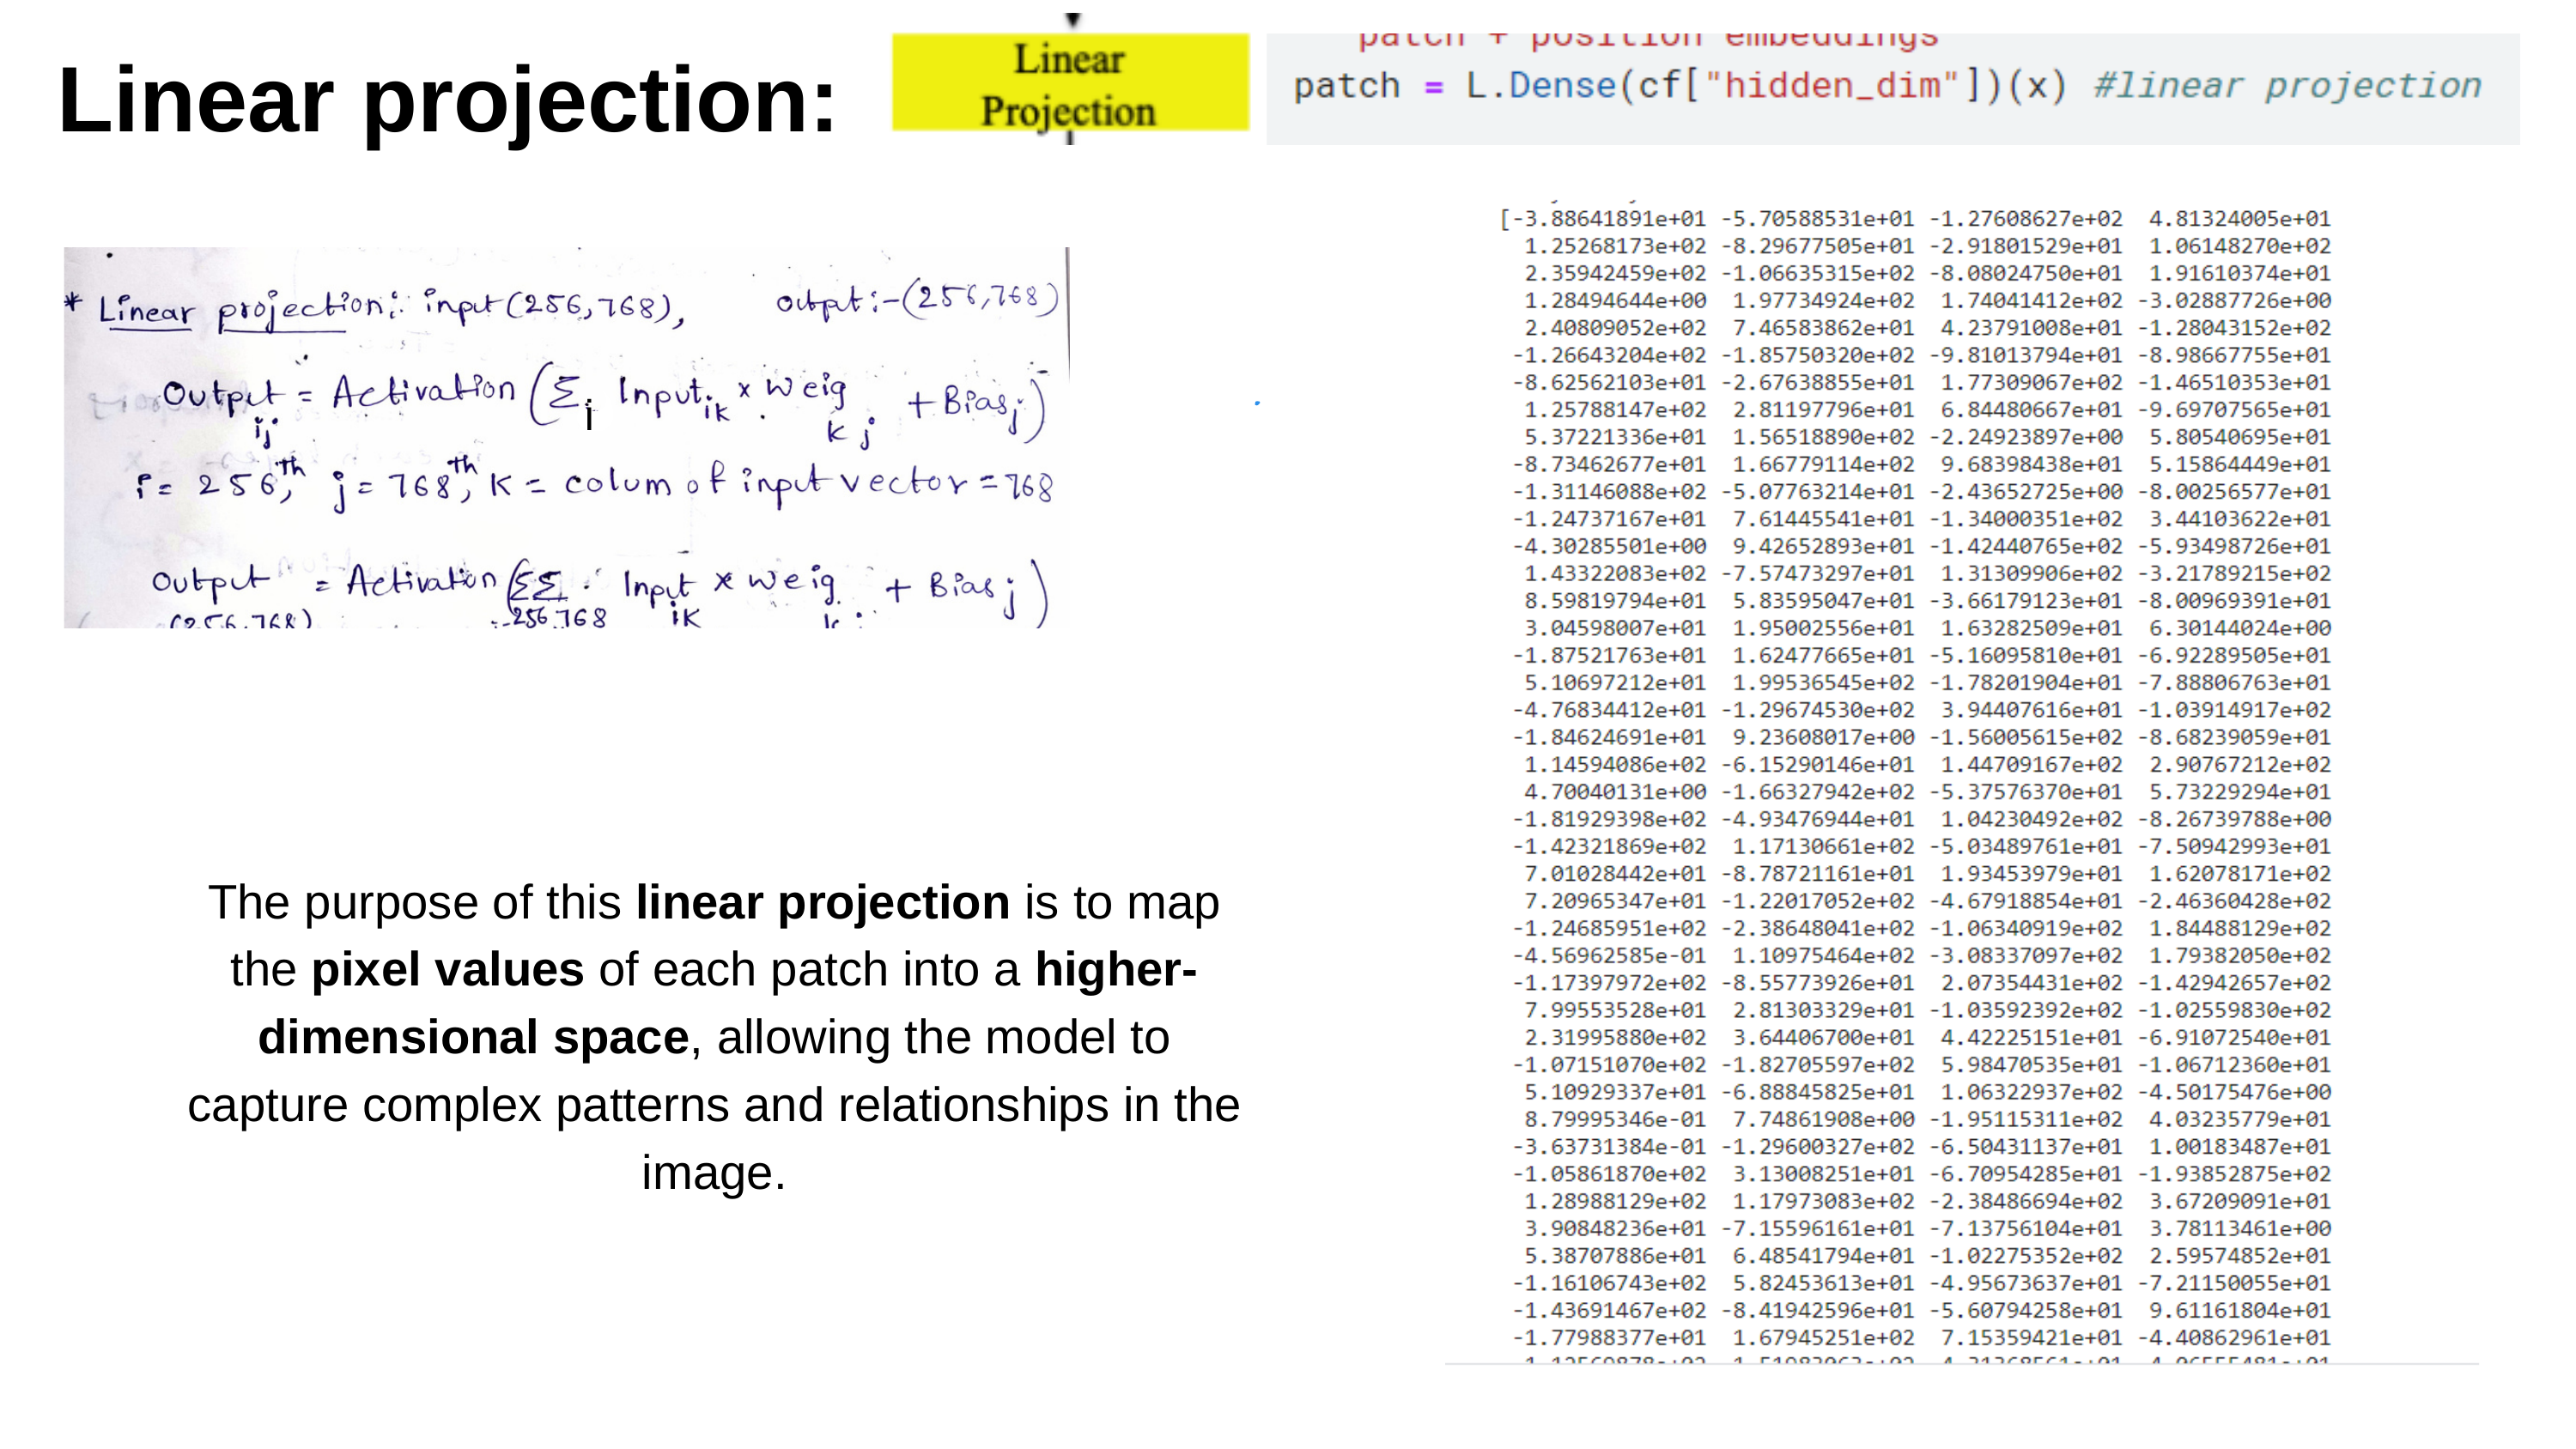

Linear projection:

i

The purpose of this linear projection is to map the pixel values of each patch into a higher-dimensional space, allowing the model to capture complex patterns and relationships in the image.